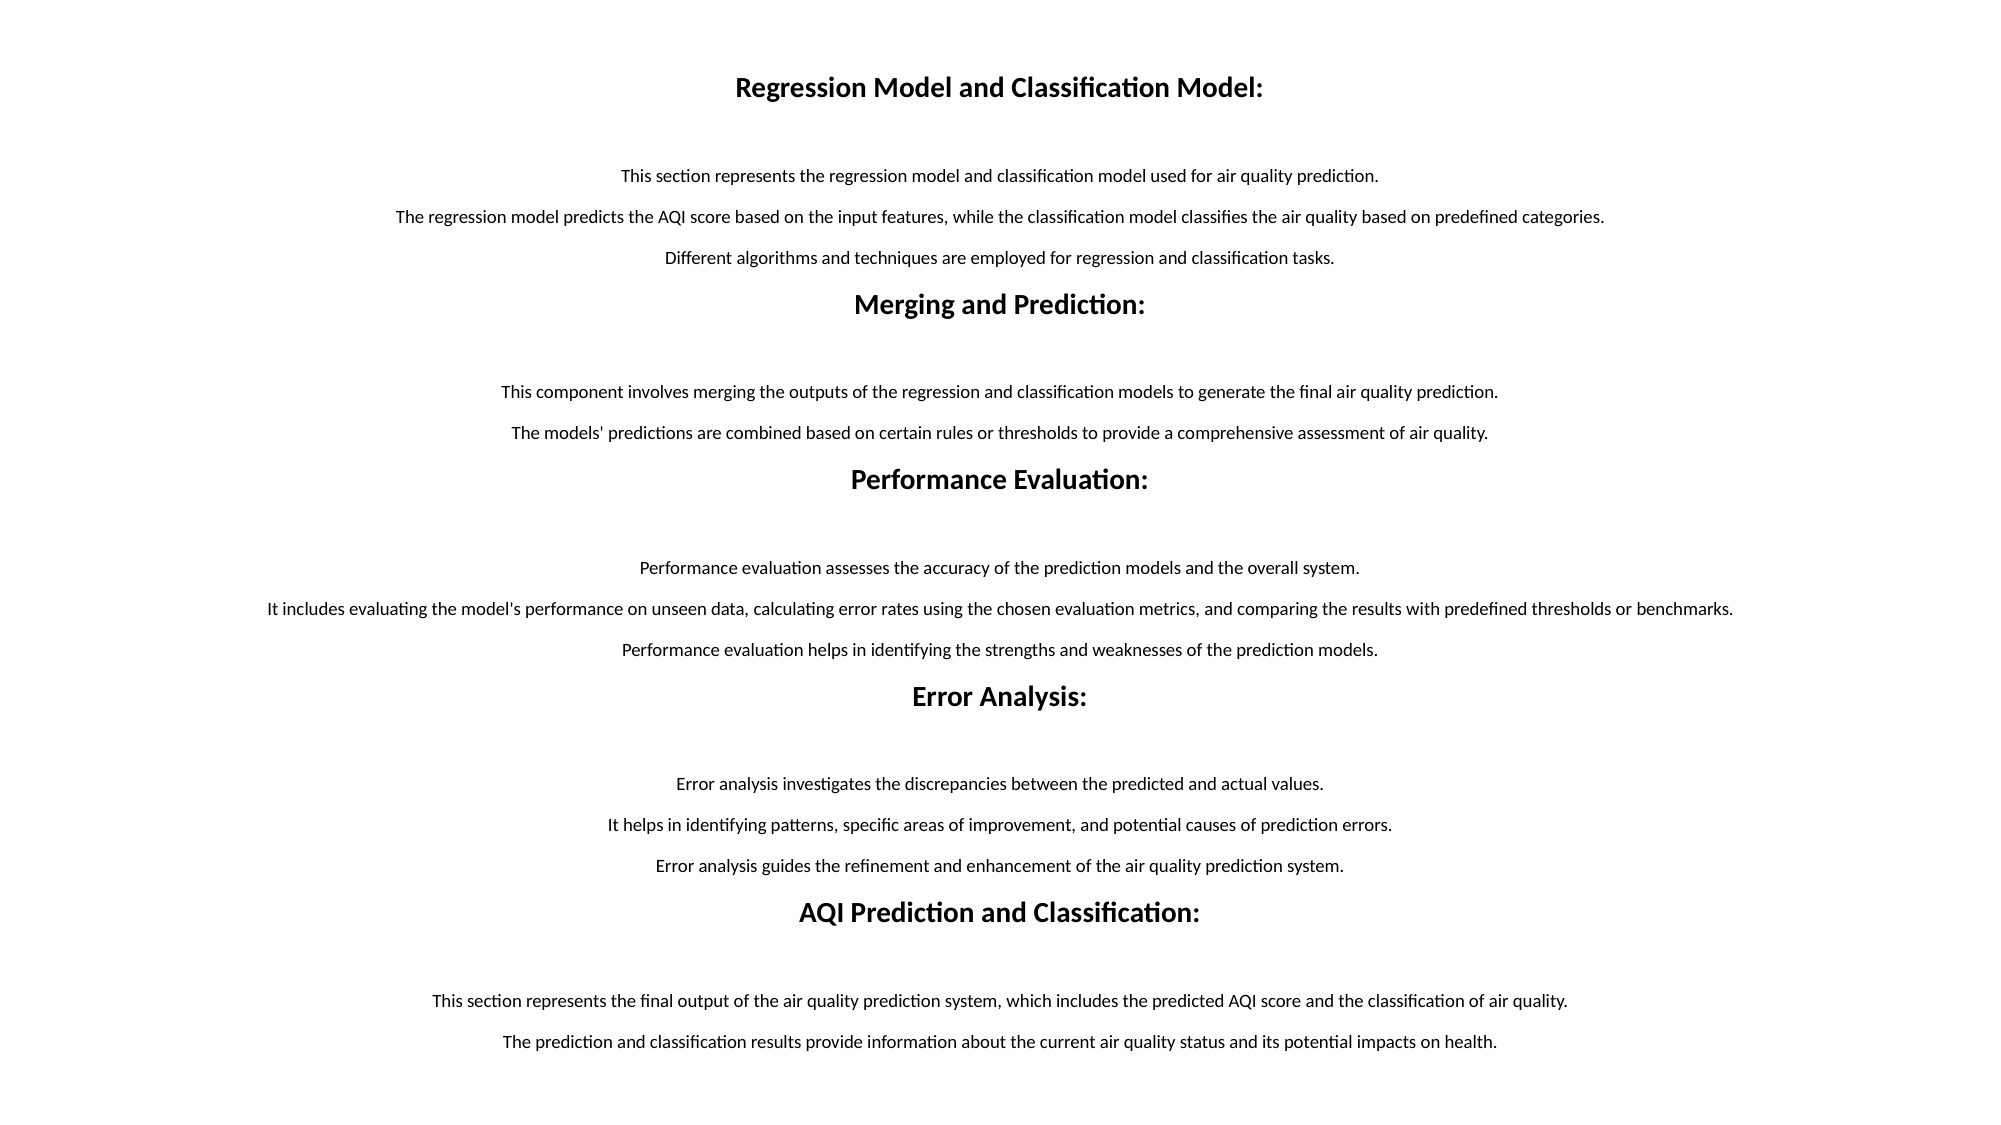

#
Regression Model and Classification Model:

This section represents the regression model and classification model used for air quality prediction.
The regression model predicts the AQI score based on the input features, while the classification model classifies the air quality based on predefined categories.
Different algorithms and techniques are employed for regression and classification tasks.
Merging and Prediction:

This component involves merging the outputs of the regression and classification models to generate the final air quality prediction.
The models' predictions are combined based on certain rules or thresholds to provide a comprehensive assessment of air quality.
Performance Evaluation:

Performance evaluation assesses the accuracy of the prediction models and the overall system.
It includes evaluating the model's performance on unseen data, calculating error rates using the chosen evaluation metrics, and comparing the results with predefined thresholds or benchmarks.
Performance evaluation helps in identifying the strengths and weaknesses of the prediction models.
Error Analysis:

Error analysis investigates the discrepancies between the predicted and actual values.
It helps in identifying patterns, specific areas of improvement, and potential causes of prediction errors.
Error analysis guides the refinement and enhancement of the air quality prediction system.
AQI Prediction and Classification:

This section represents the final output of the air quality prediction system, which includes the predicted AQI score and the classification of air quality.
The prediction and classification results provide information about the current air quality status and its potential impacts on health.